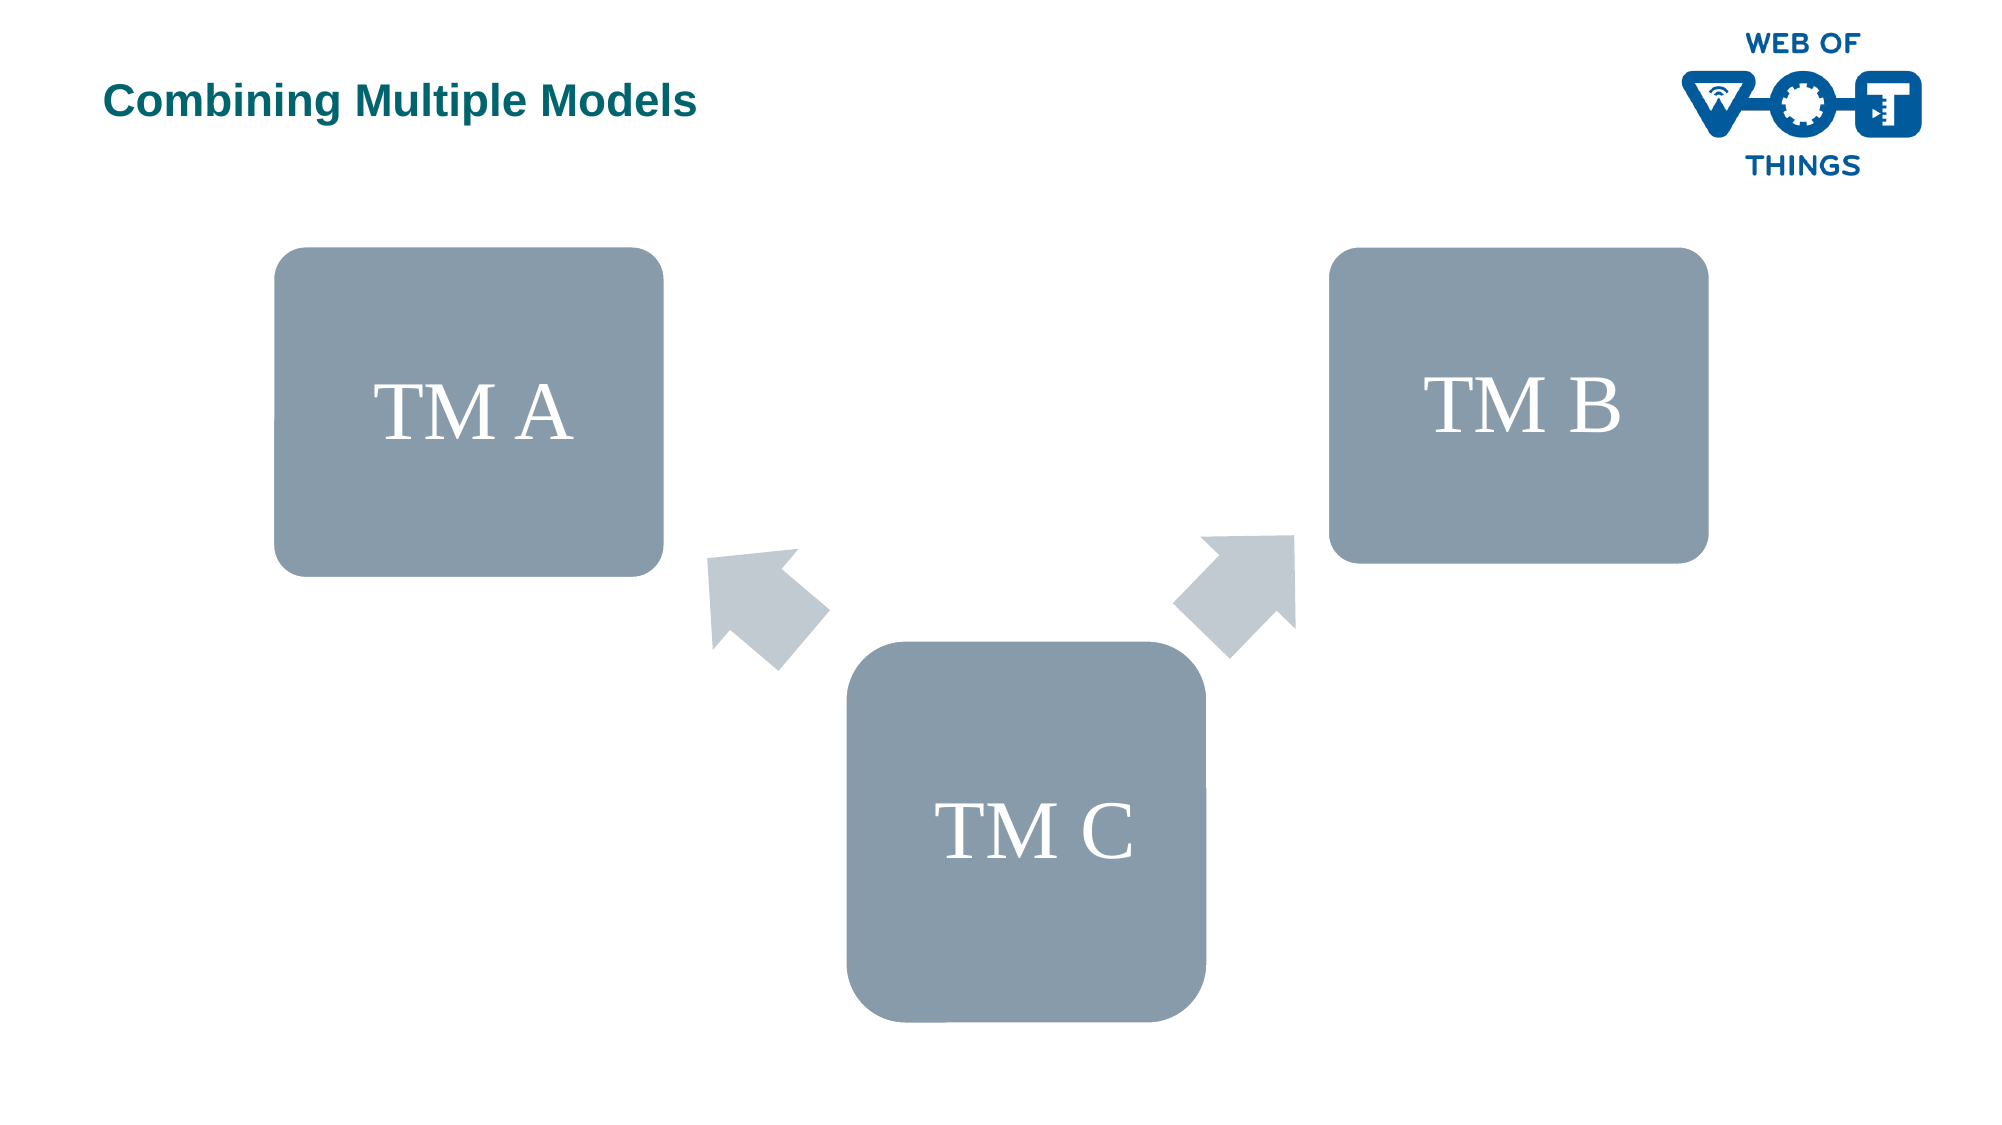

# Combining Multiple Models
TM C
TM A
TM B